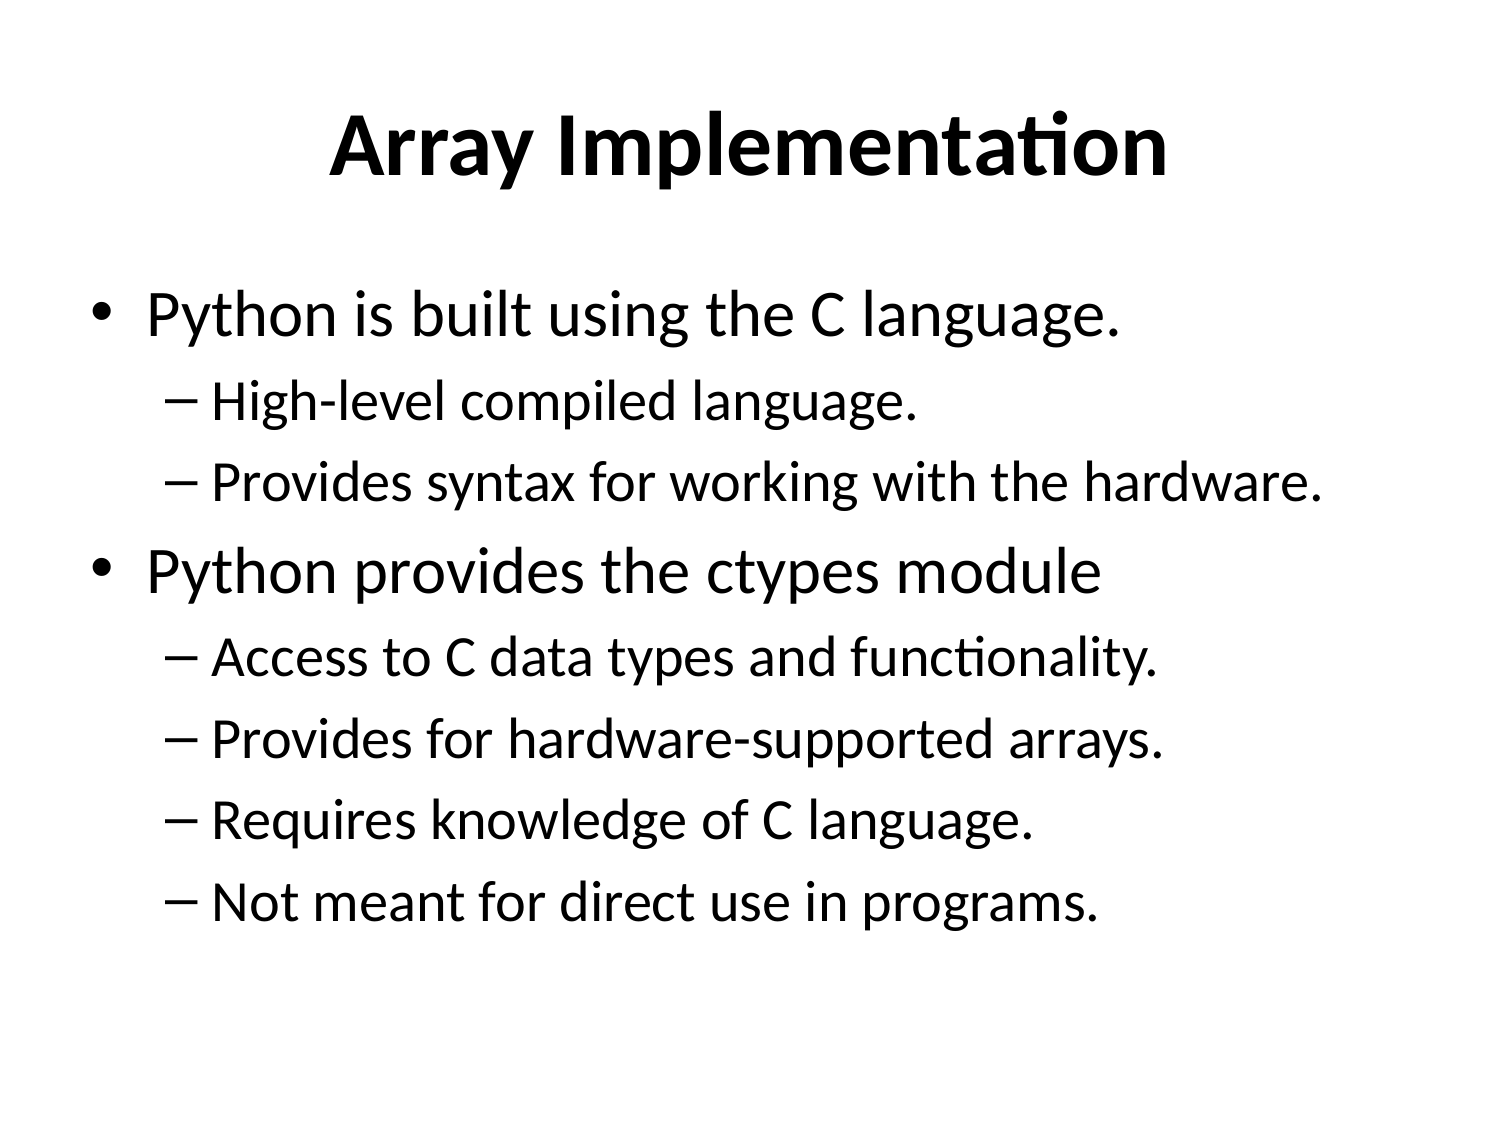

# Array Implementation
Python is built using the C language.
High-level compiled language.
Provides syntax for working with the hardware.
Python provides the ctypes module
Access to C data types and functionality.
Provides for hardware-supported arrays.
Requires knowledge of C language.
Not meant for direct use in programs.